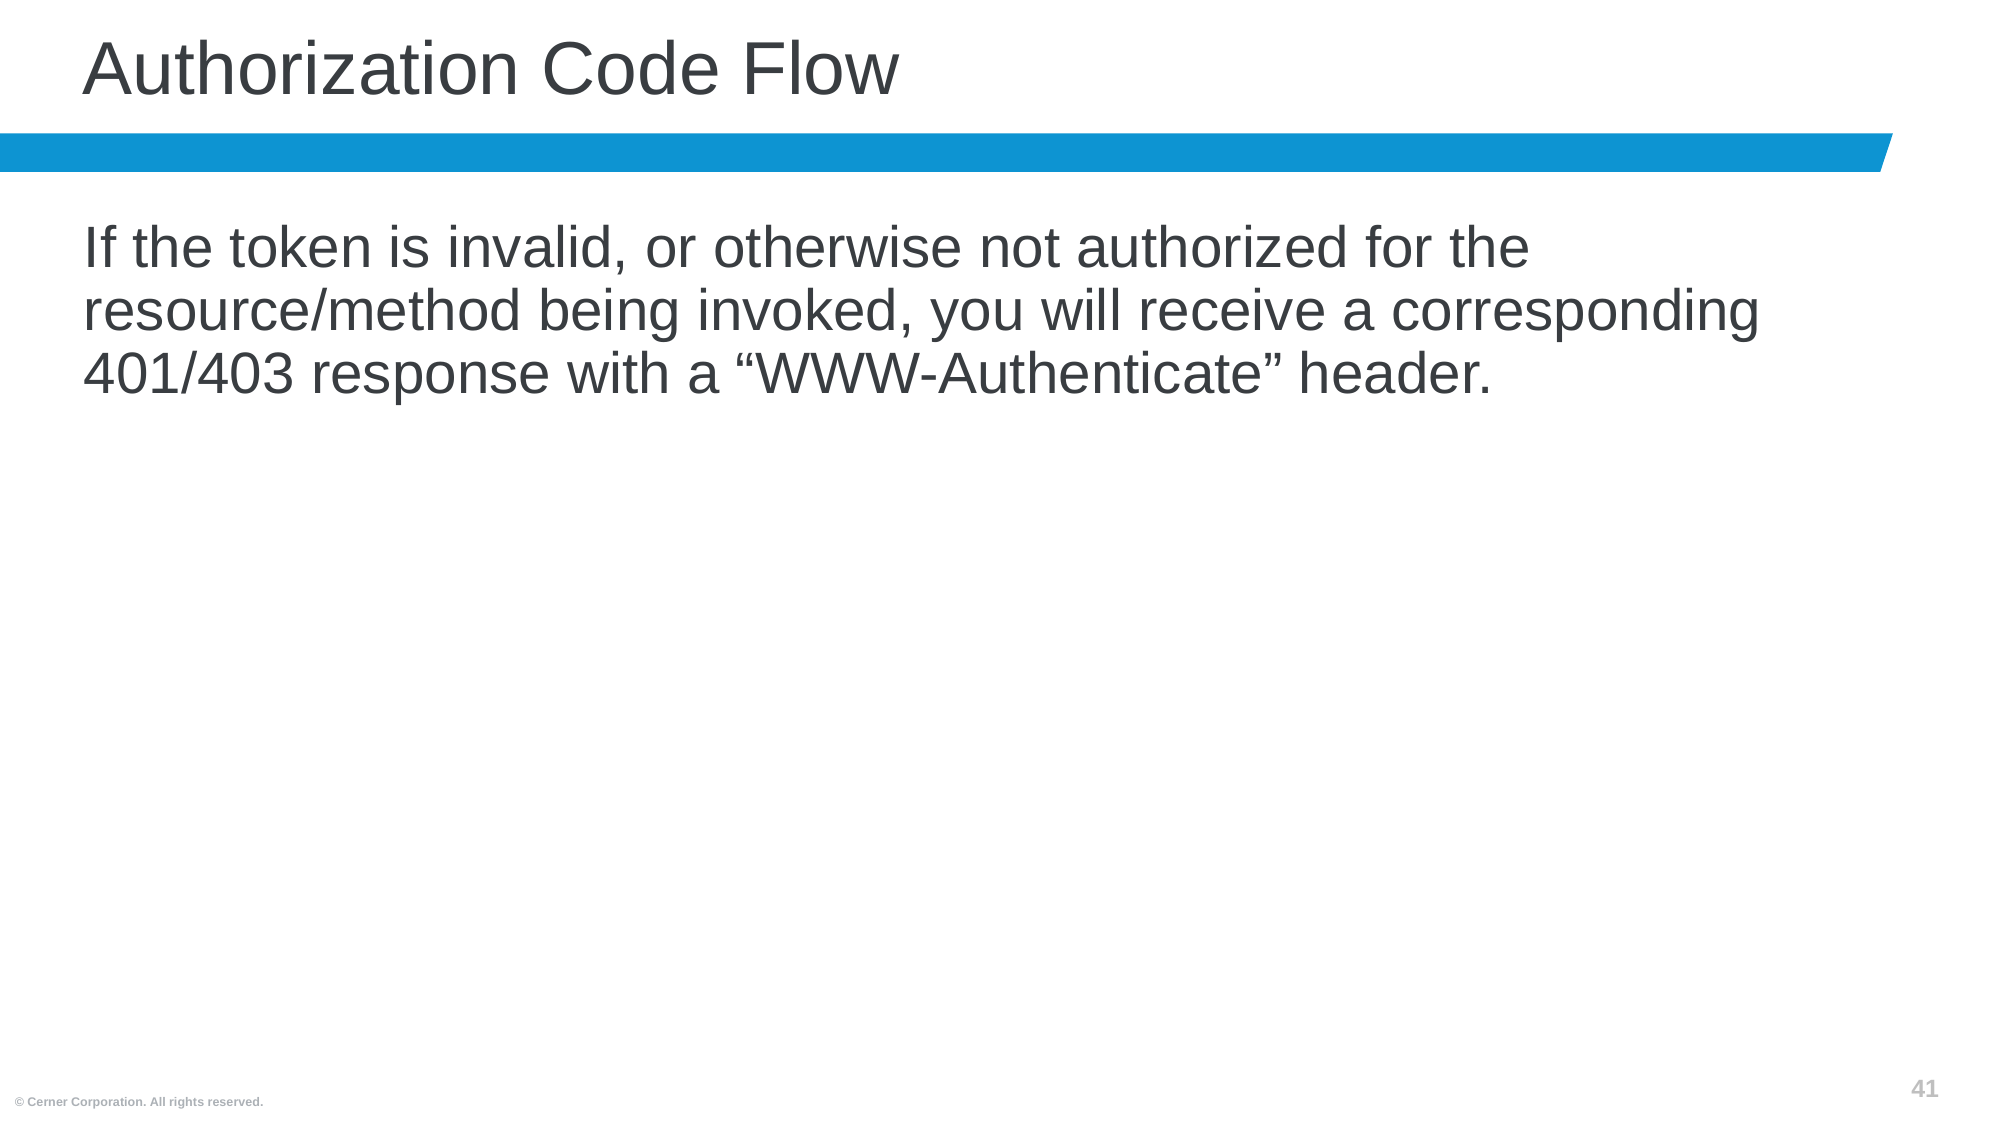

# Authorization Code Flow
If the token is invalid, or otherwise not authorized for the resource/method being invoked, you will receive a corresponding 401/403 response with a “WWW-Authenticate” header.